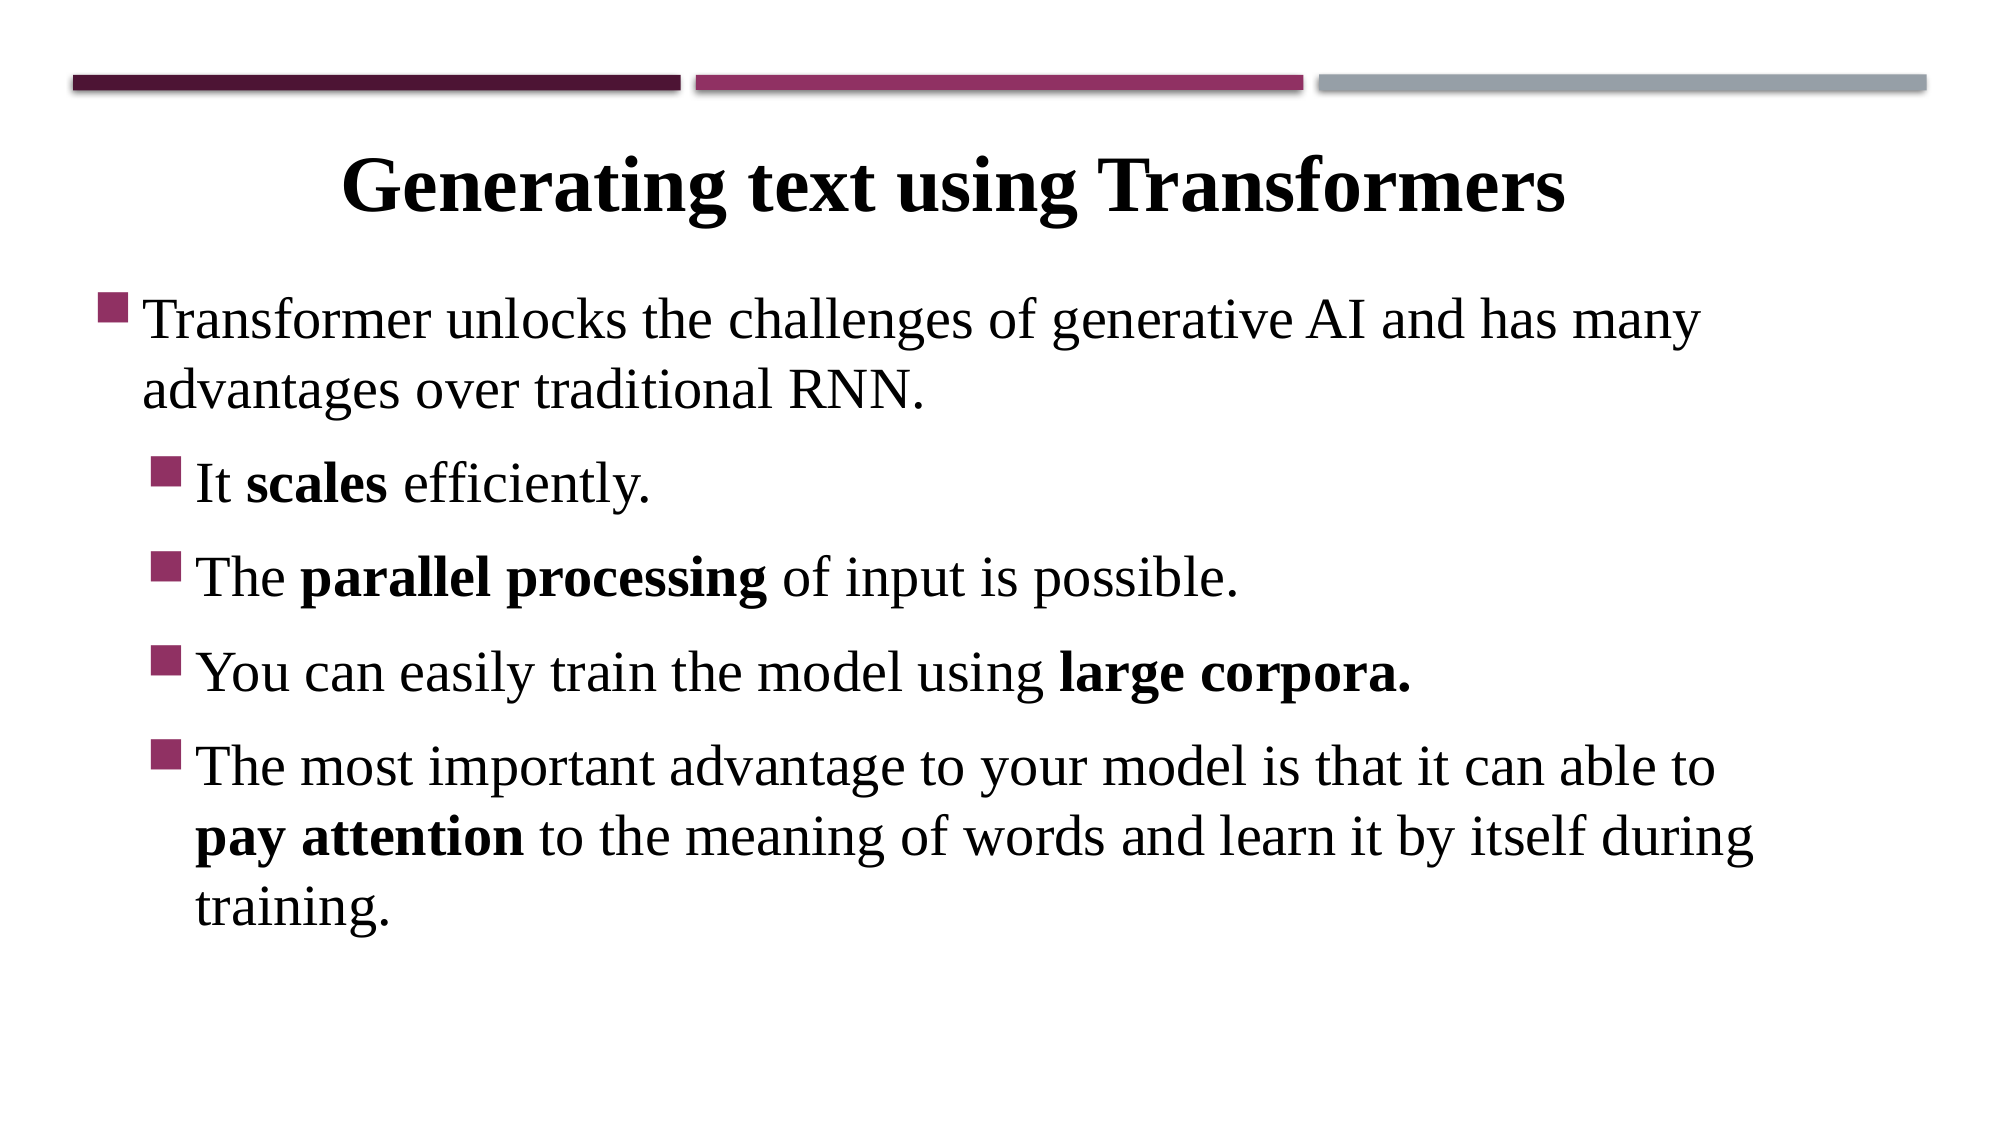

Generating text using Transformers

Transformer unlocks the challenges of generative AI and has many advantages over traditional RNN.
It scales efficiently.
The parallel processing of input is possible.
You can easily train the model using large corpora.
The most important advantage to your model is that it can able to pay attention to the meaning of words and learn it by itself during training.